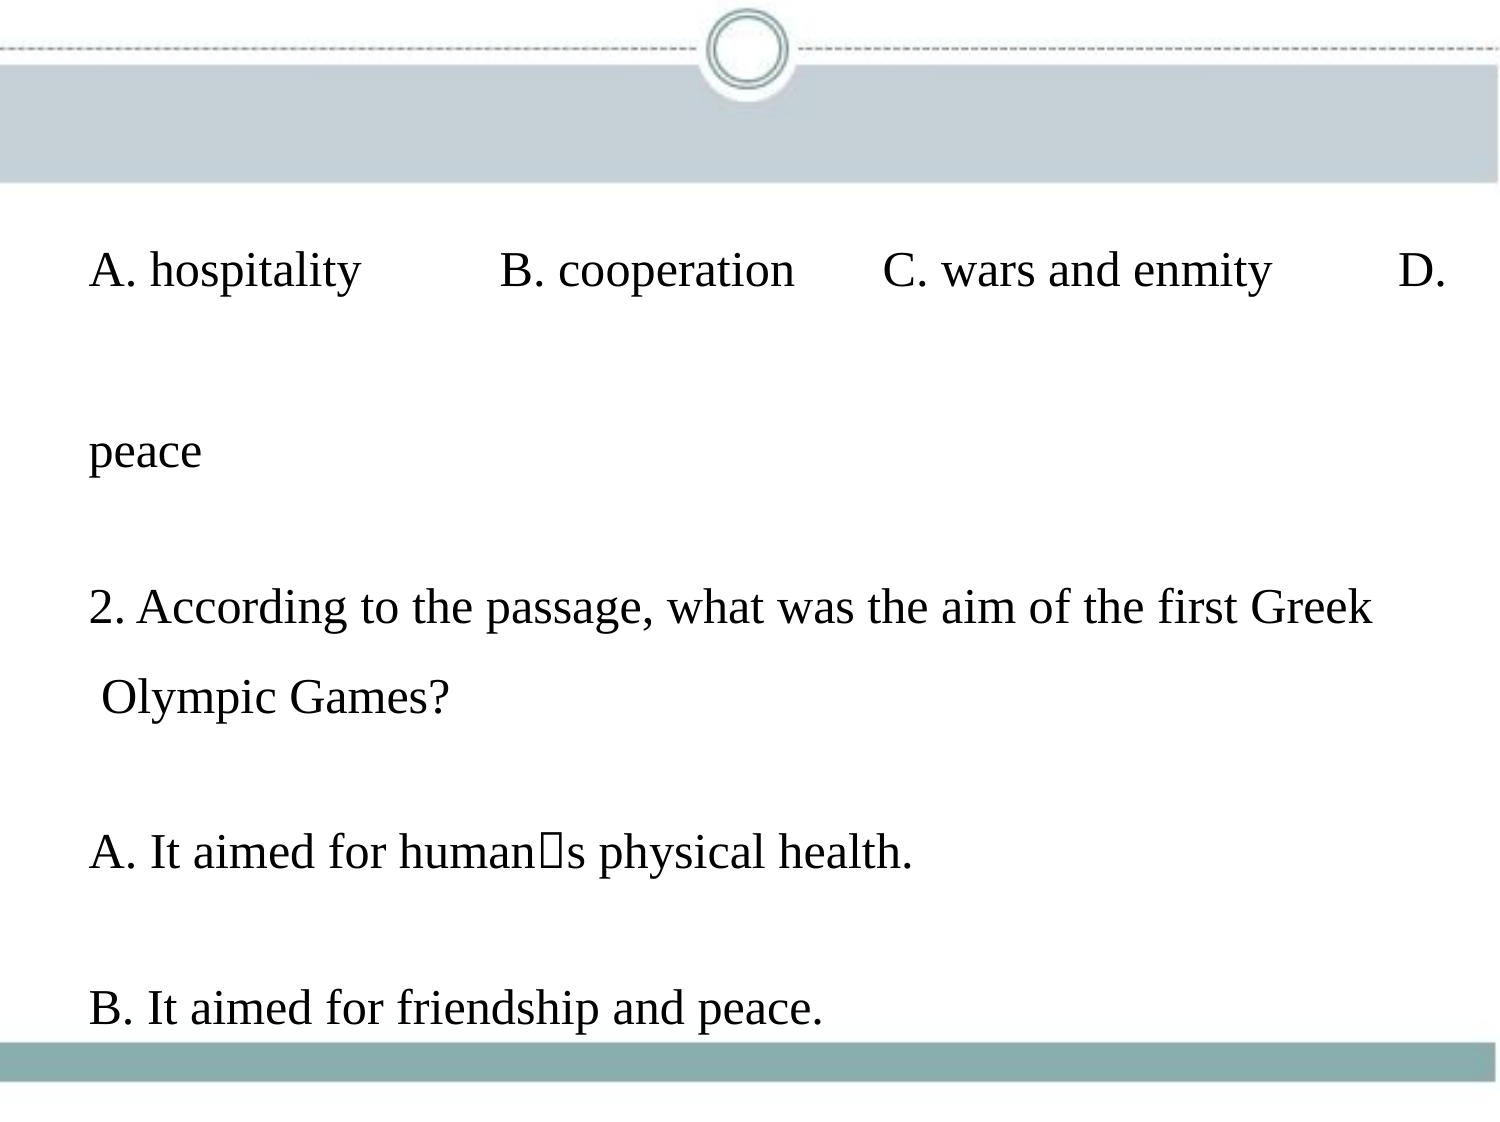

A. hospitality 　　B. cooperation 　C. wars and enmity　　D.
peace
2. According to the passage, what was the aim of the first Greek
 Olympic Games?
A. It aimed for human􀆳s physical health.
B. It aimed for friendship and peace.